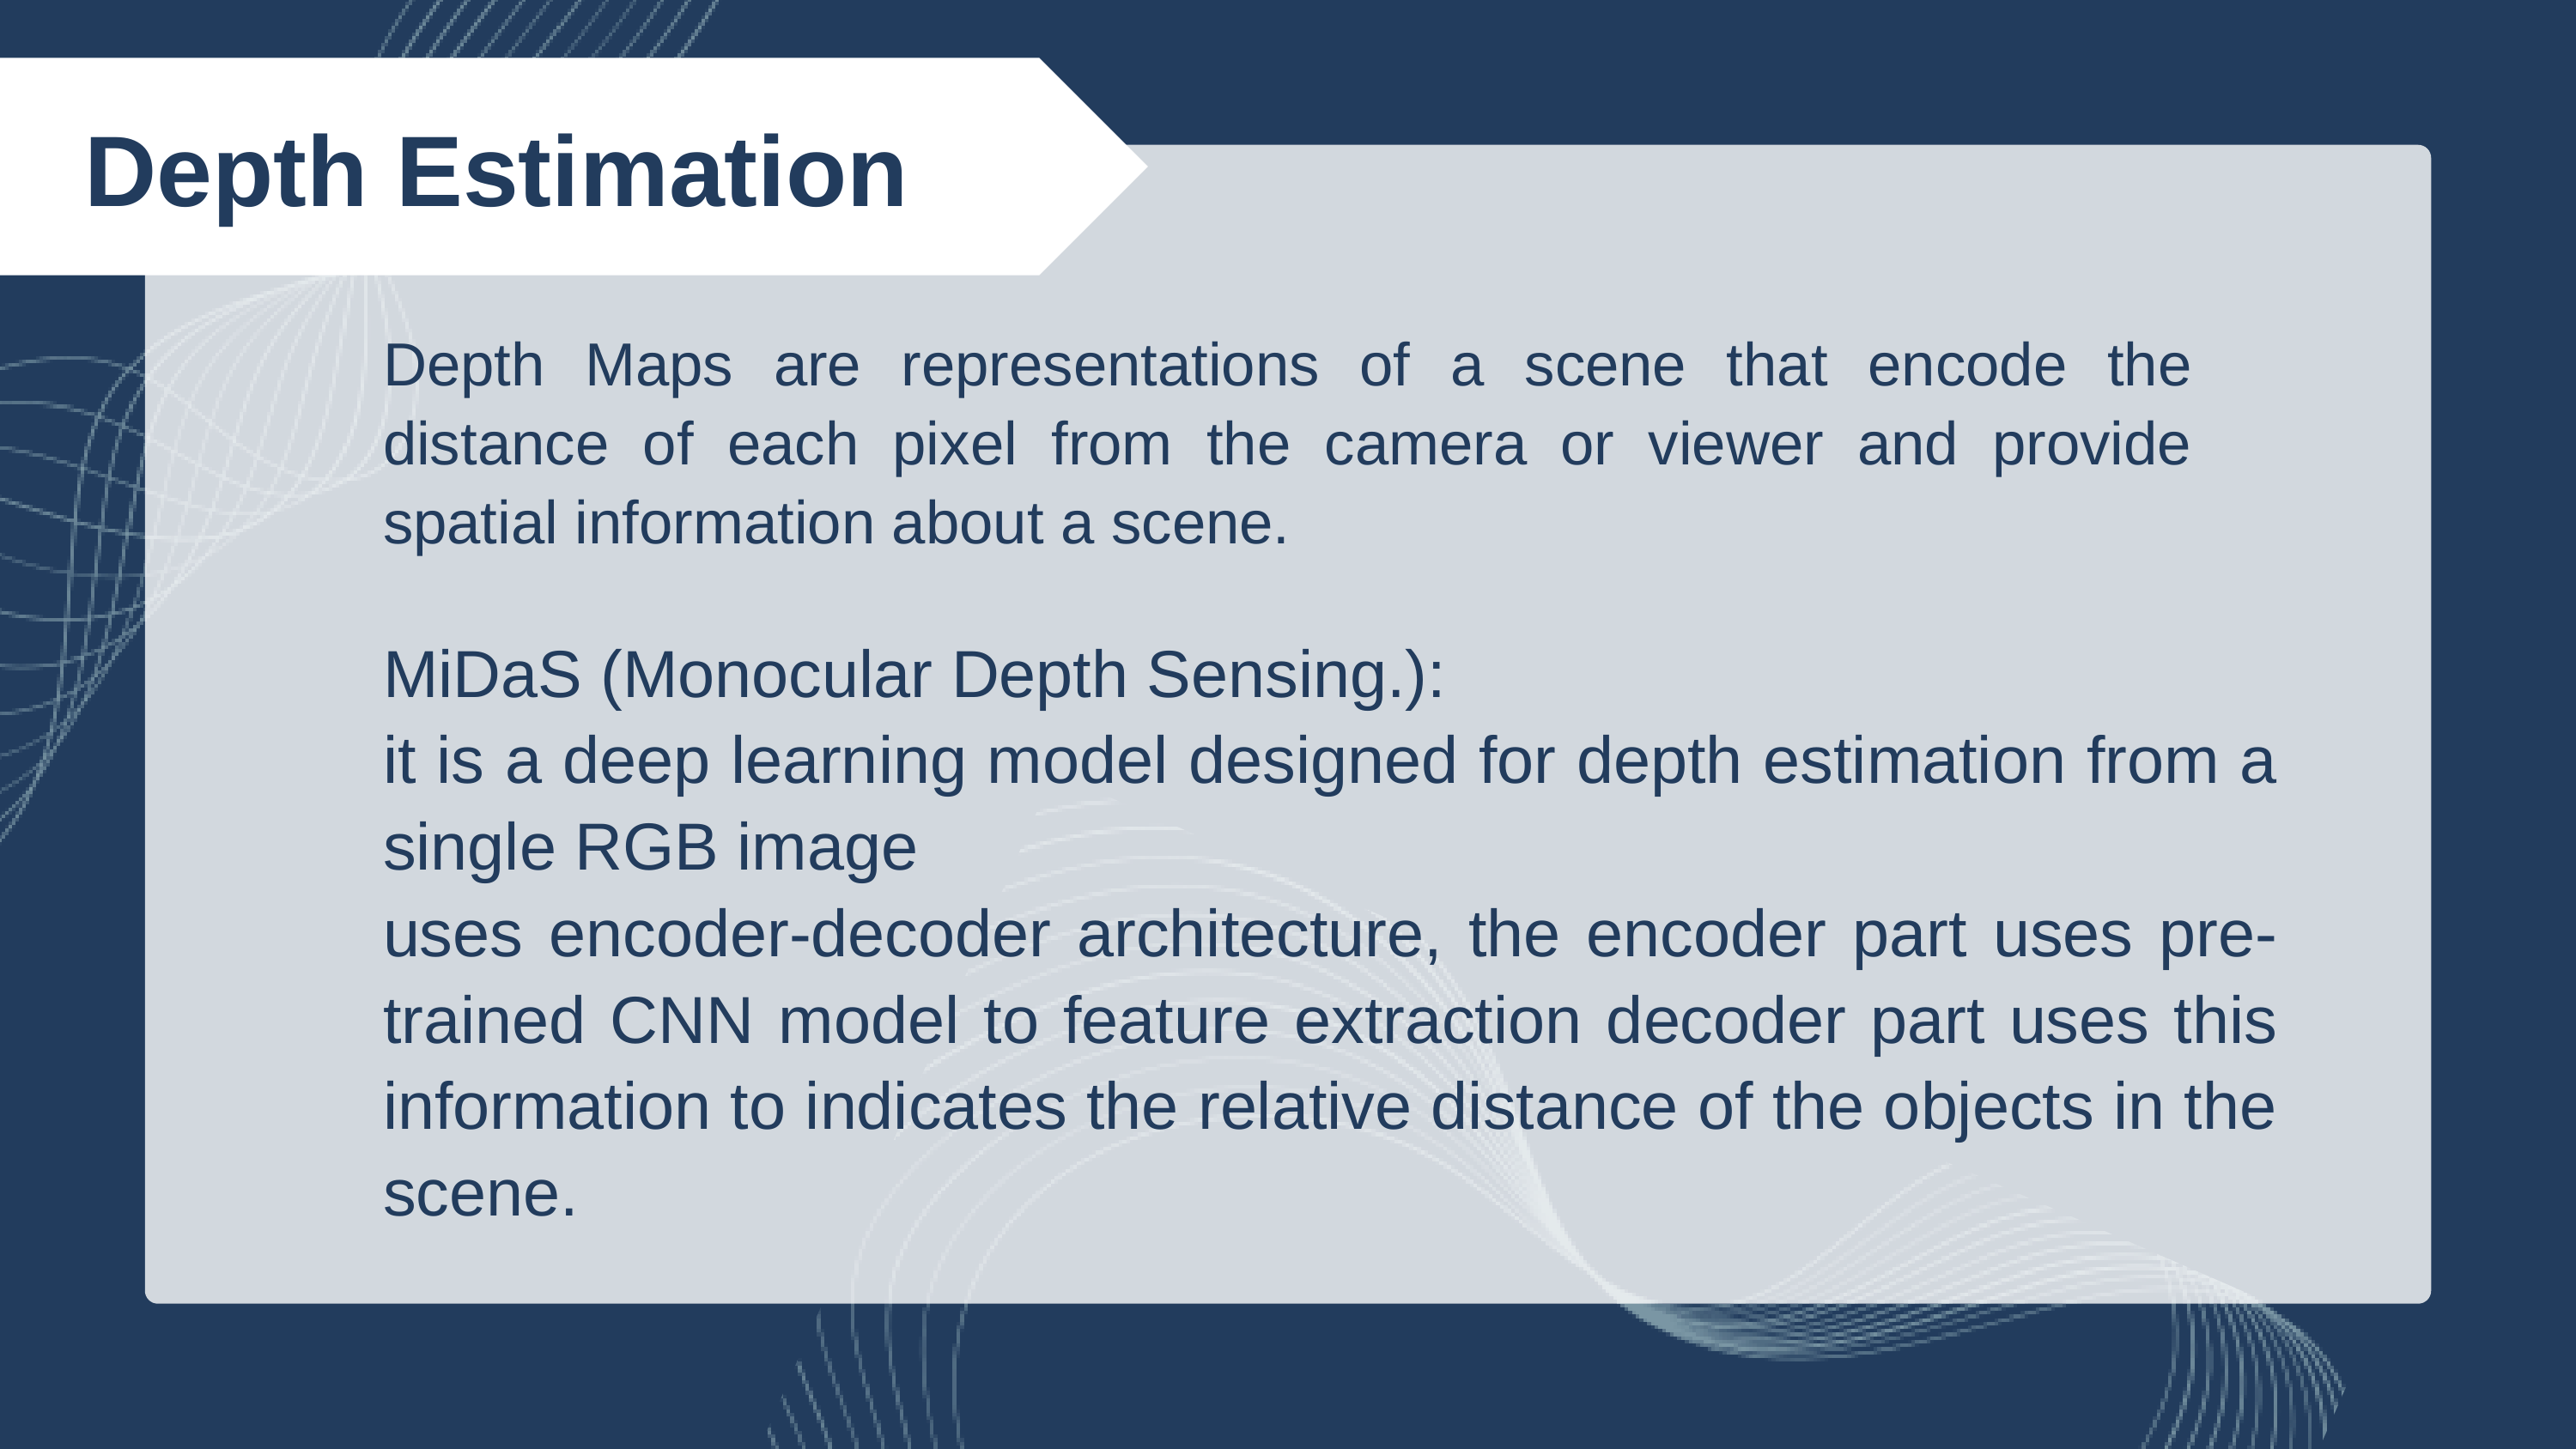

Depth Estimation

Depth Maps are representations of a scene that encode the distance of each pixel from the camera or viewer and provide spatial information about a scene.

MiDaS (Monocular Depth Sensing.):
it is a deep learning model designed for depth estimation from a single RGB image
uses encoder-decoder architecture, the encoder part uses pre-trained CNN model to feature extraction decoder part uses this information to indicates the relative distance of the objects in the scene.